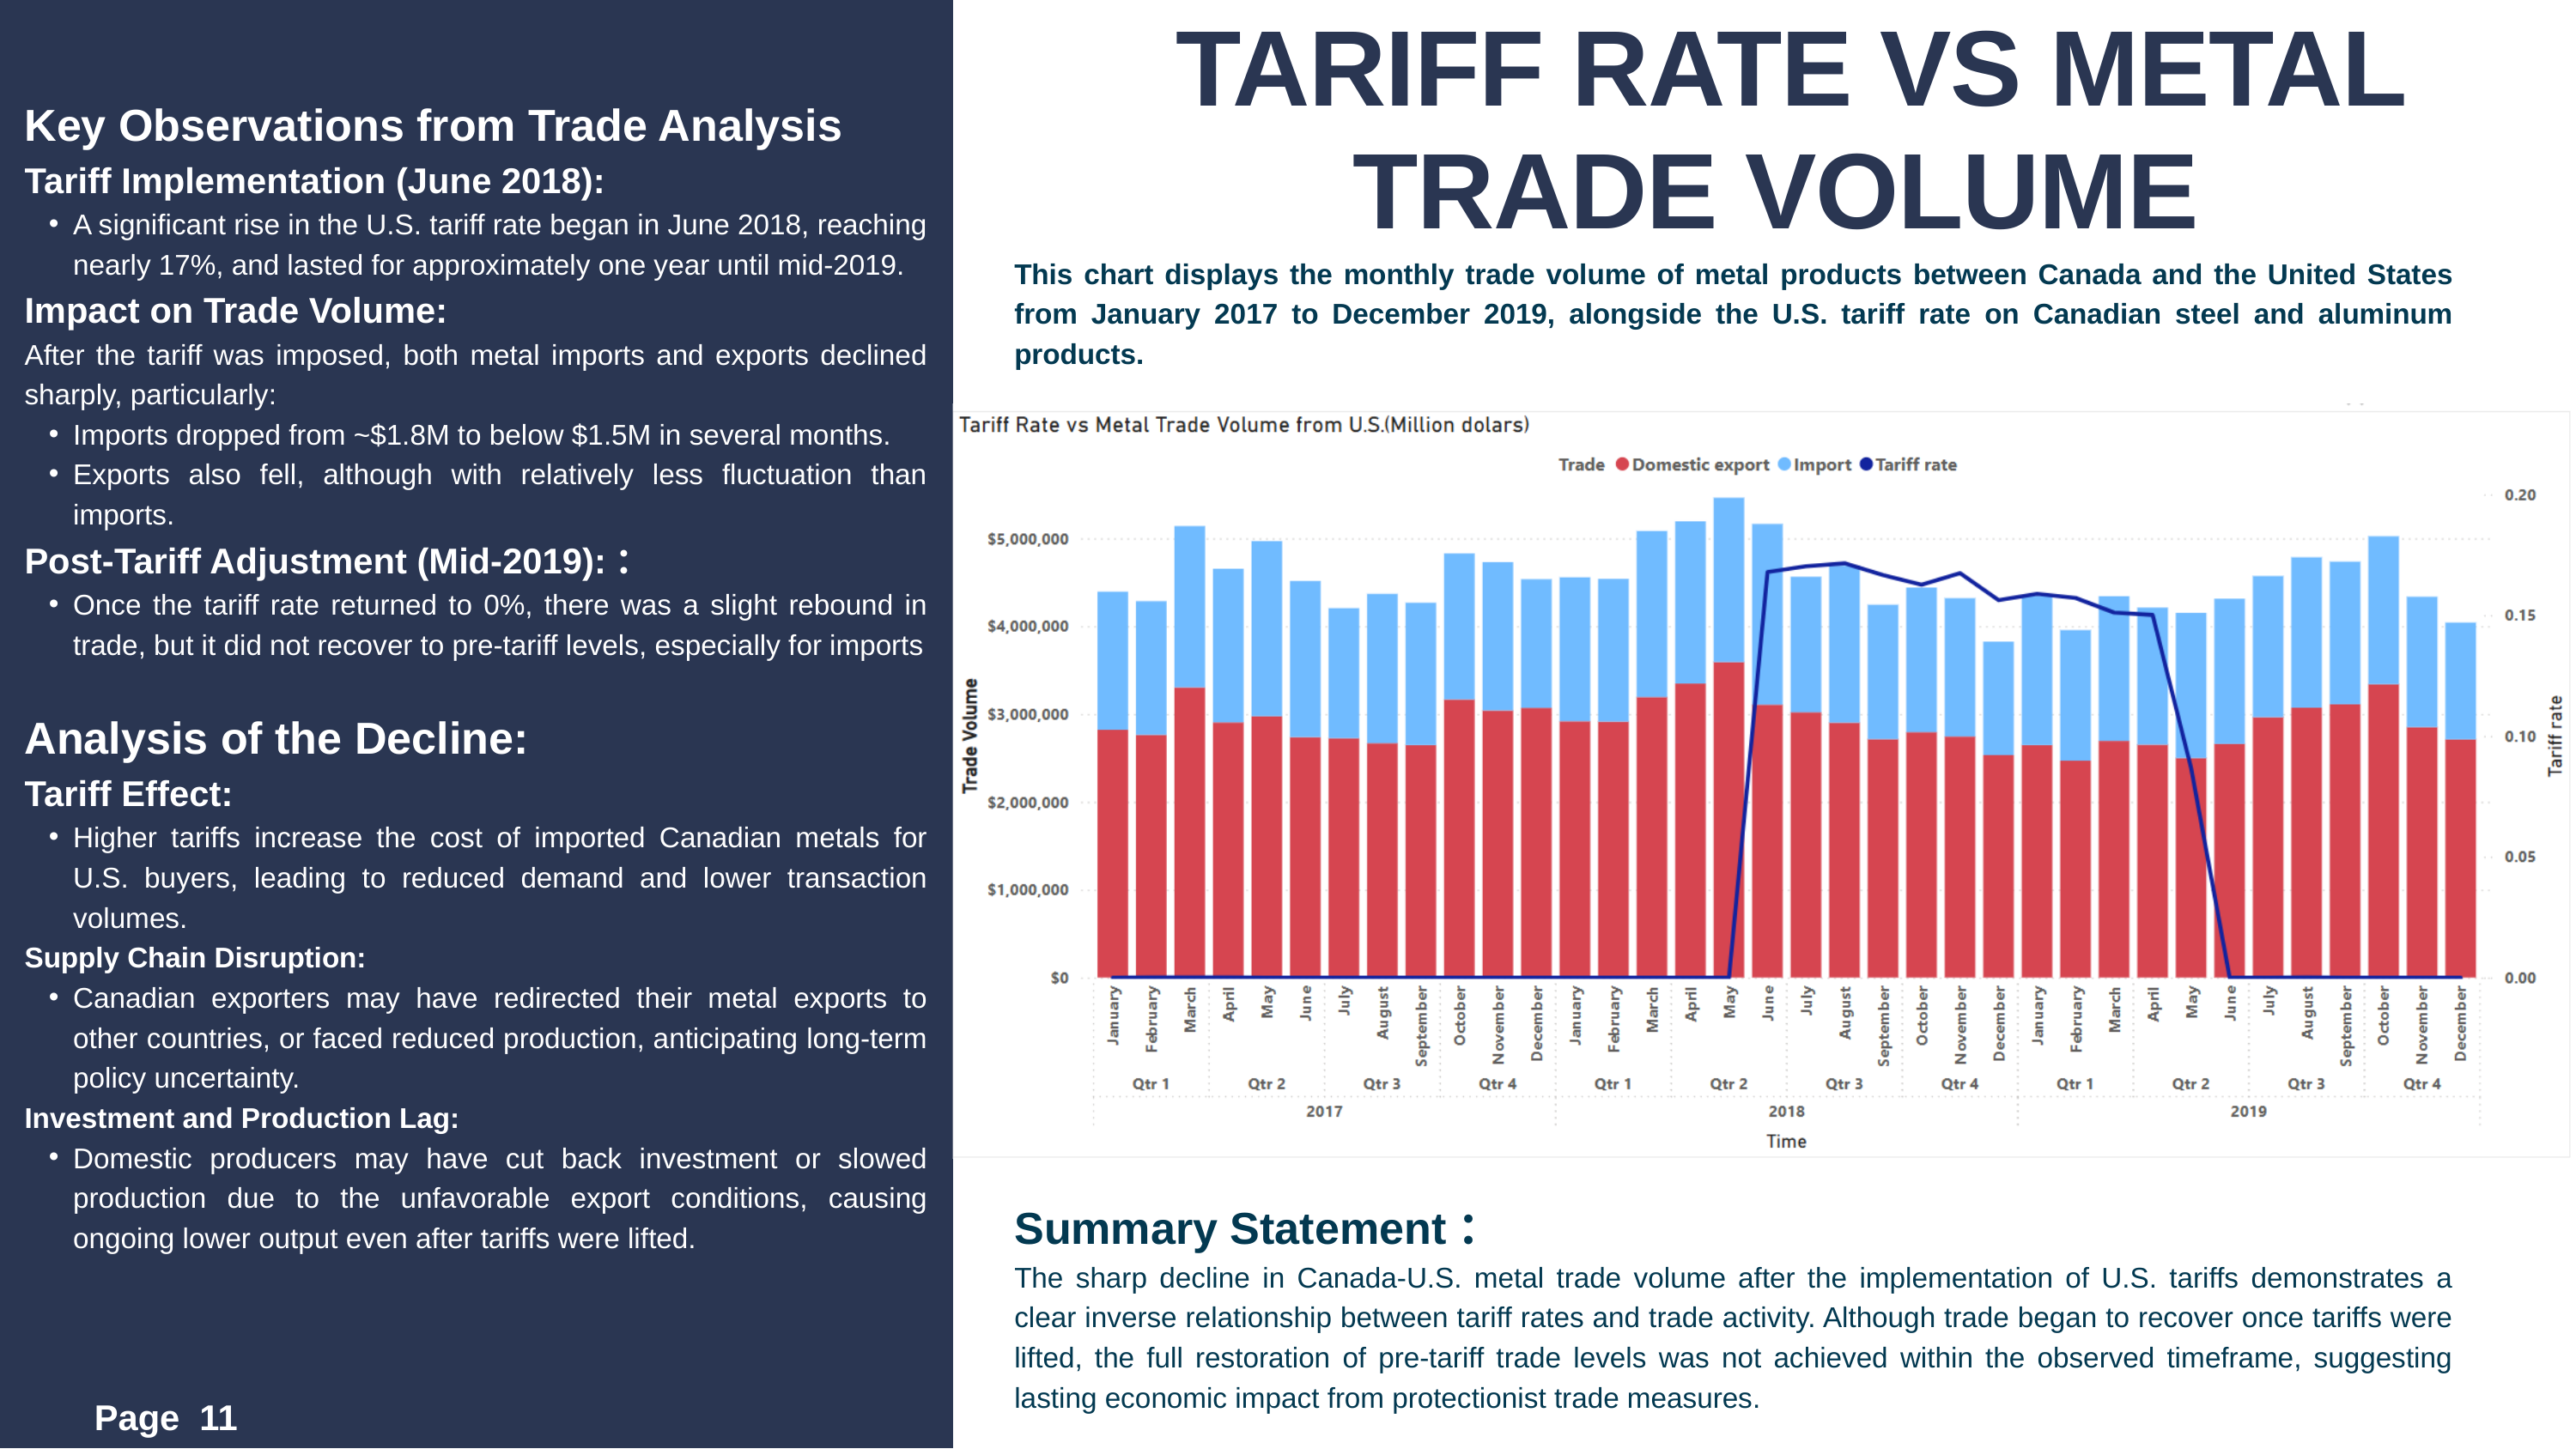

TARIFF RATE VS METAL TRADE VOLUME

Key Observations from Trade Analysis
Tariff Implementation (June 2018):
A significant rise in the U.S. tariff rate began in June 2018, reaching nearly 17%, and lasted for approximately one year until mid-2019.
Impact on Trade Volume:
After the tariff was imposed, both metal imports and exports declined sharply, particularly:
Imports dropped from ~$1.8M to below $1.5M in several months.
Exports also fell, although with relatively less fluctuation than imports.
Post-Tariff Adjustment (Mid-2019):：
Once the tariff rate returned to 0%, there was a slight rebound in trade, but it did not recover to pre-tariff levels, especially for imports

Analysis of the Decline:
Tariff Effect:
Higher tariffs increase the cost of imported Canadian metals for U.S. buyers, leading to reduced demand and lower transaction volumes.
Supply Chain Disruption:
Canadian exporters may have redirected their metal exports to other countries, or faced reduced production, anticipating long-term policy uncertainty.
Investment and Production Lag:
Domestic producers may have cut back investment or slowed production due to the unfavorable export conditions, causing ongoing lower output even after tariffs were lifted.
This chart displays the monthly trade volume of metal products between Canada and the United States from January 2017 to December 2019, alongside the U.S. tariff rate on Canadian steel and aluminum products.

Summary Statement：
The sharp decline in Canada-U.S. metal trade volume after the implementation of U.S. tariffs demonstrates a clear inverse relationship between tariff rates and trade activity. Although trade began to recover once tariffs were lifted, the full restoration of pre-tariff trade levels was not achieved within the observed timeframe, suggesting lasting economic impact from protectionist trade measures.

Page  1
Page  11